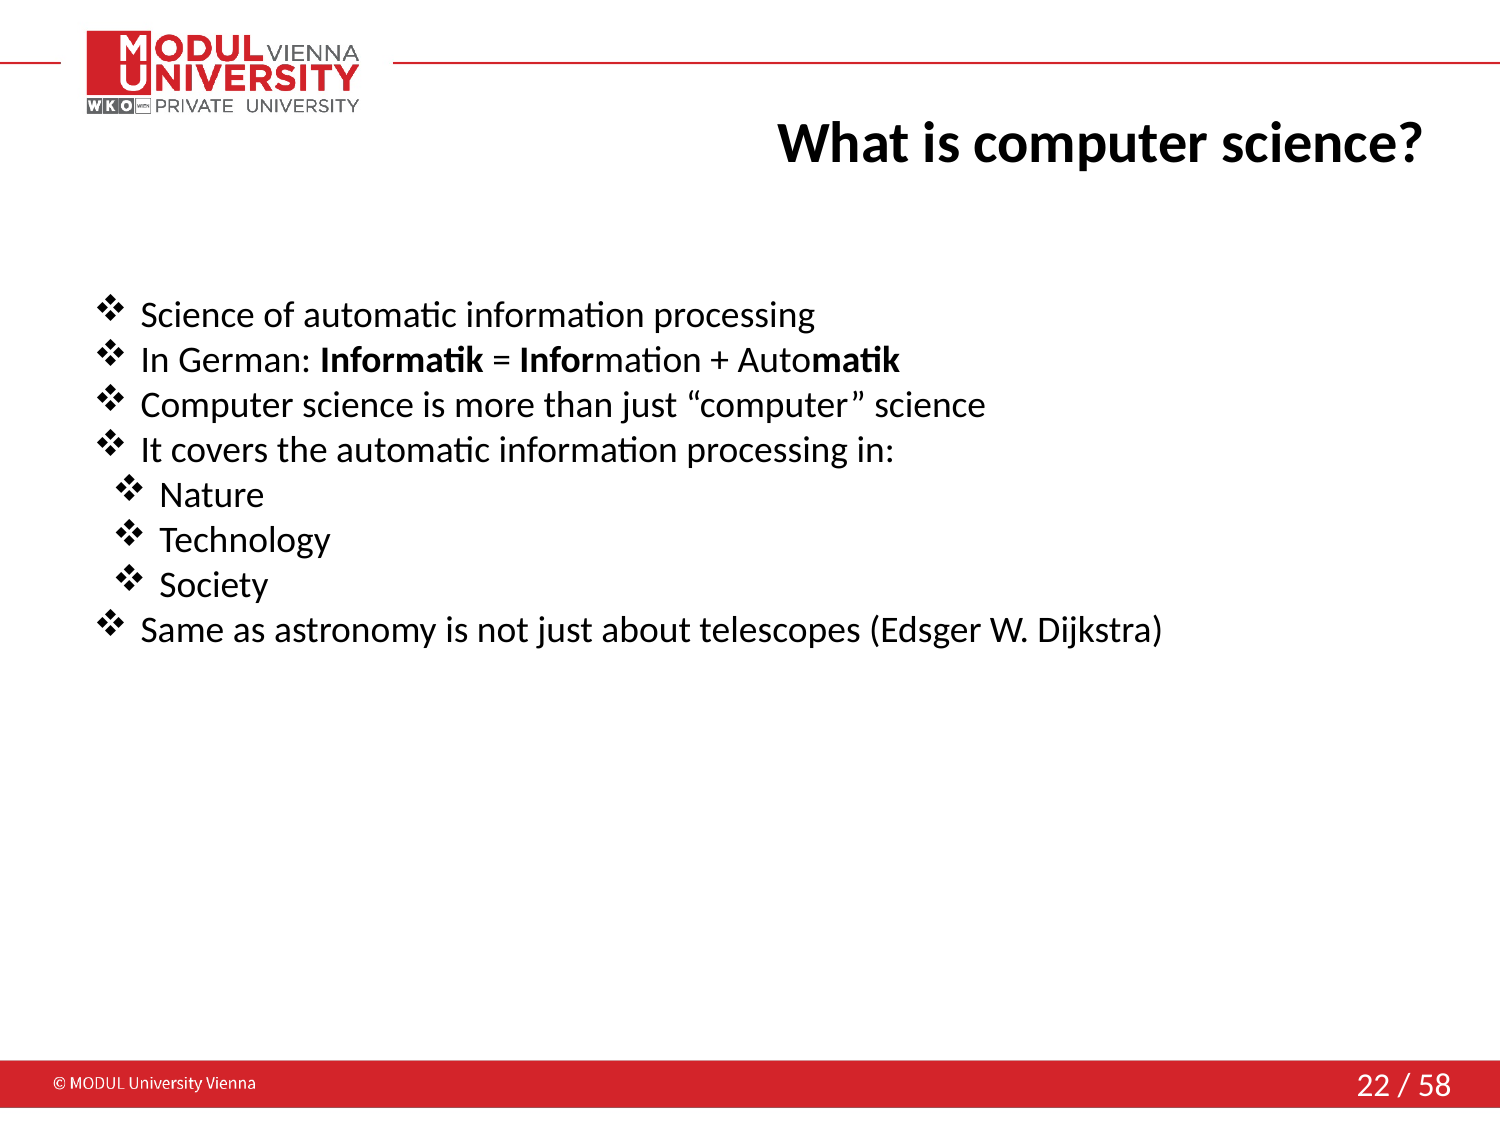

# What is computer science?
Science of automatic information processing
In German: Informatik = Information + Automatik
Computer science is more than just “computer” science
It covers the automatic information processing in:
Nature
Technology
Society
Same as astronomy is not just about telescopes (Edsger W. Dijkstra)